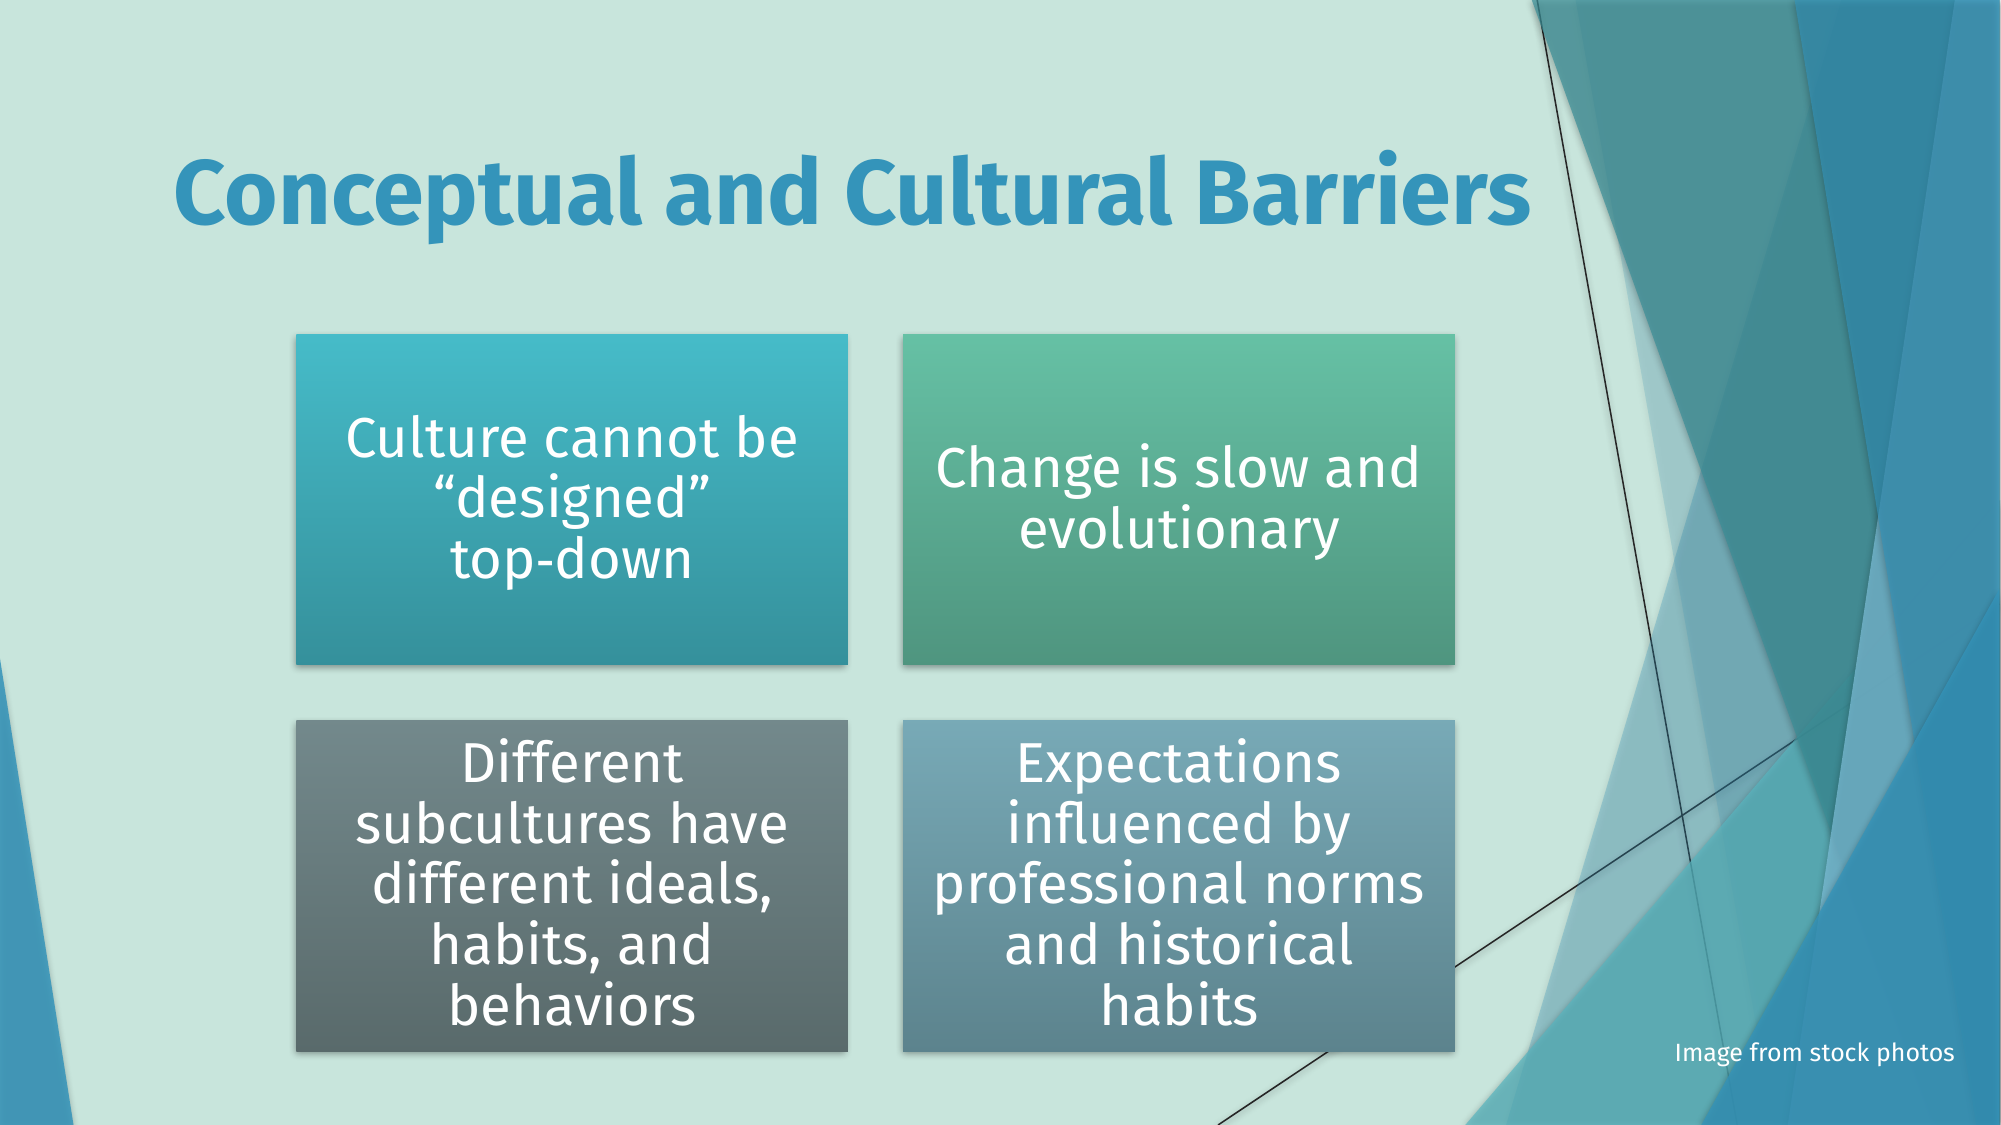

# Conceptual and Cultural Barriers
Culture cannot be “designed” top‑down
Change is slow and evolutionary
Different subcultures have different ideals, habits, and behaviors
Expectations influenced by professional norms and historical habits
Image from stock photos